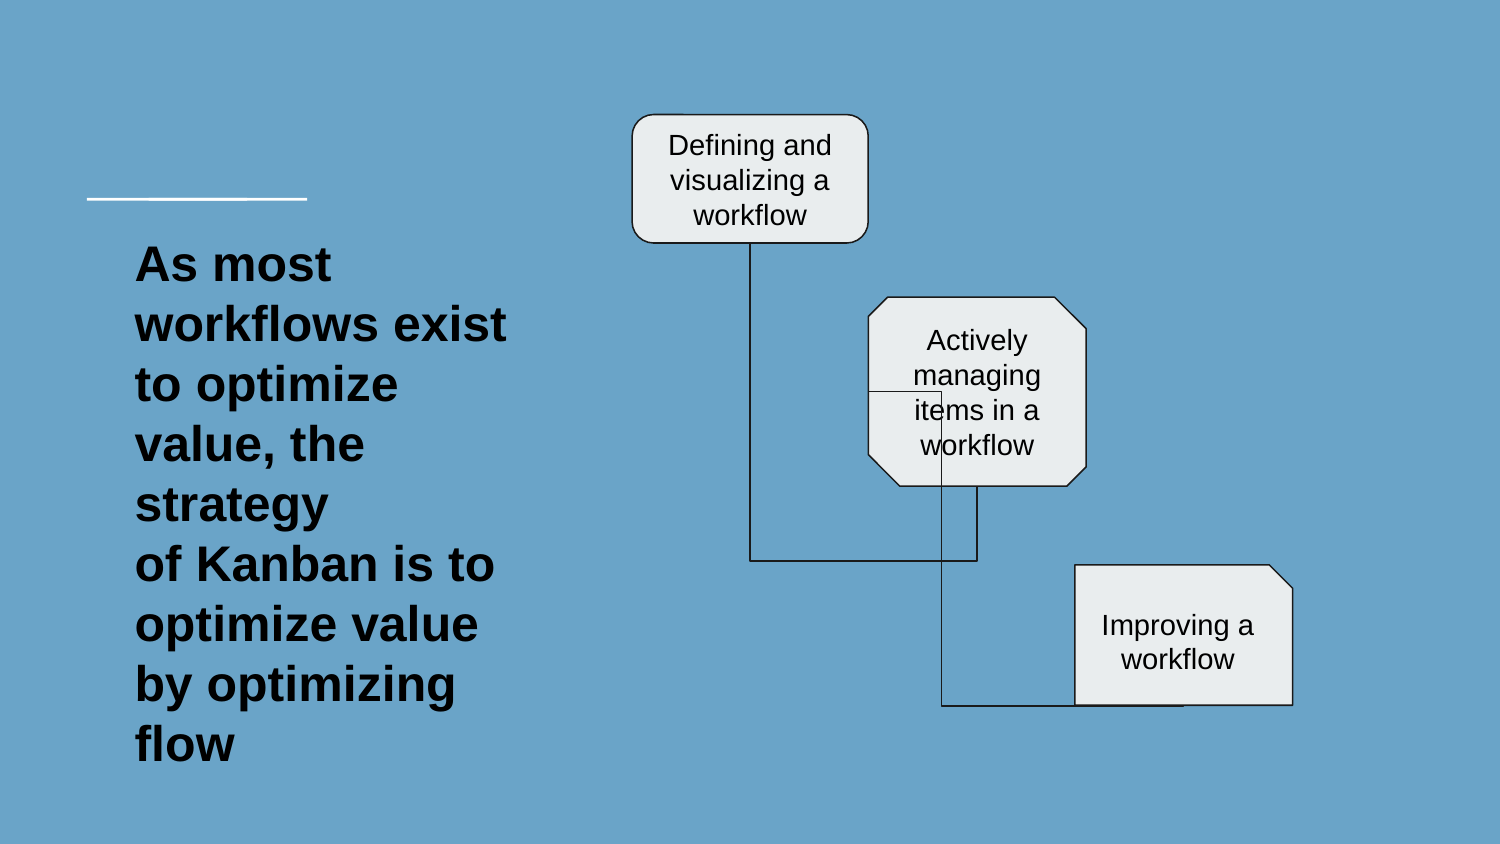

Defining and visualizing a workflow
# As most workflows exist to optimize value, the strategy
of Kanban is to optimize value by optimizing flow
Actively managing items in a workflow
Improving a workflow